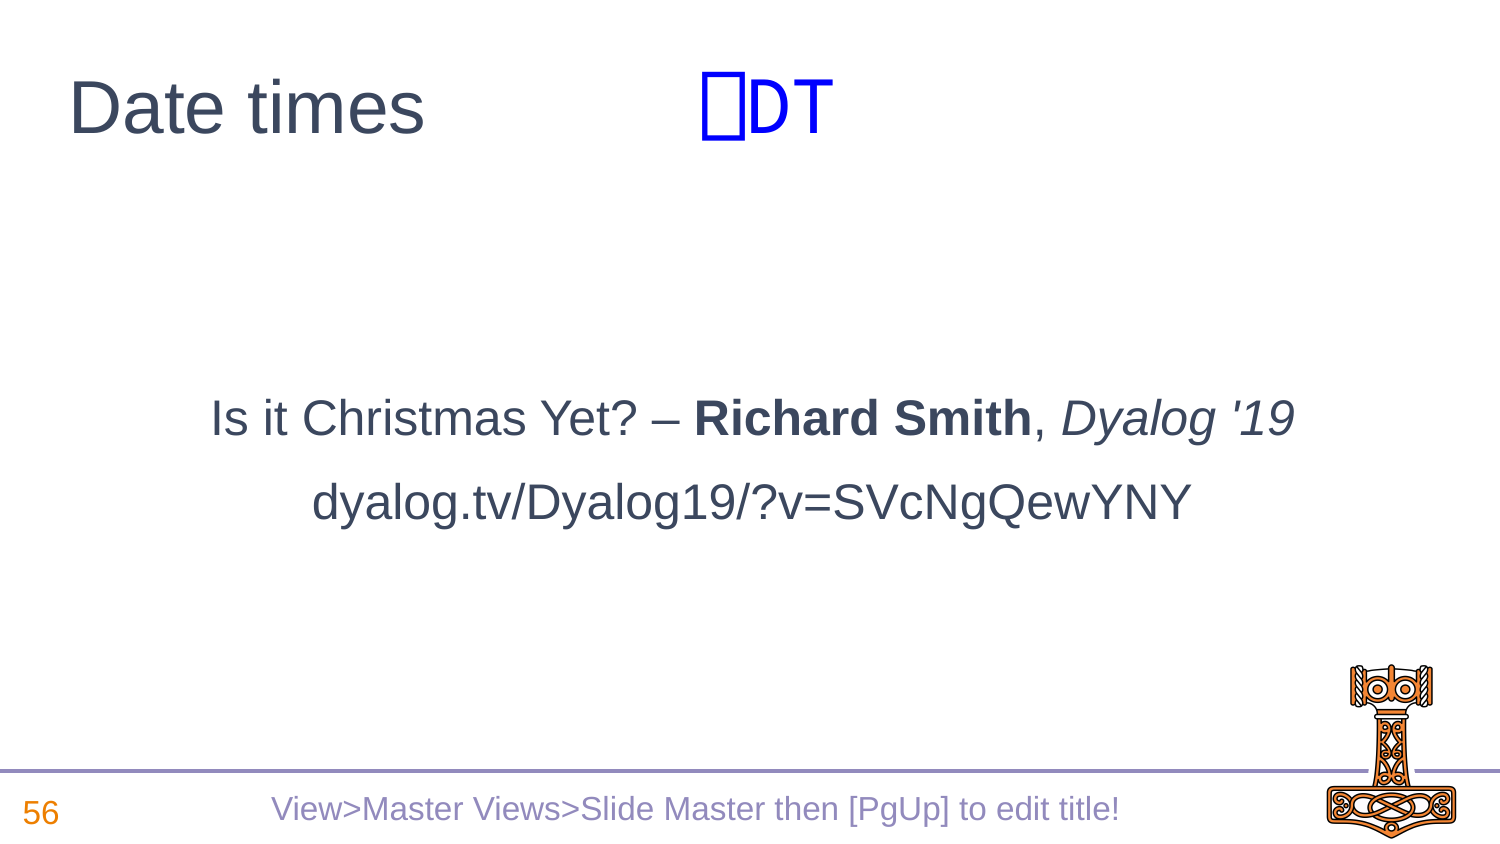

# Date times	 ⎕DT

Is it Christmas Yet? – Richard Smith, Dyalog '19
dyalog.tv/Dyalog19/?v=SVcNgQewYNY